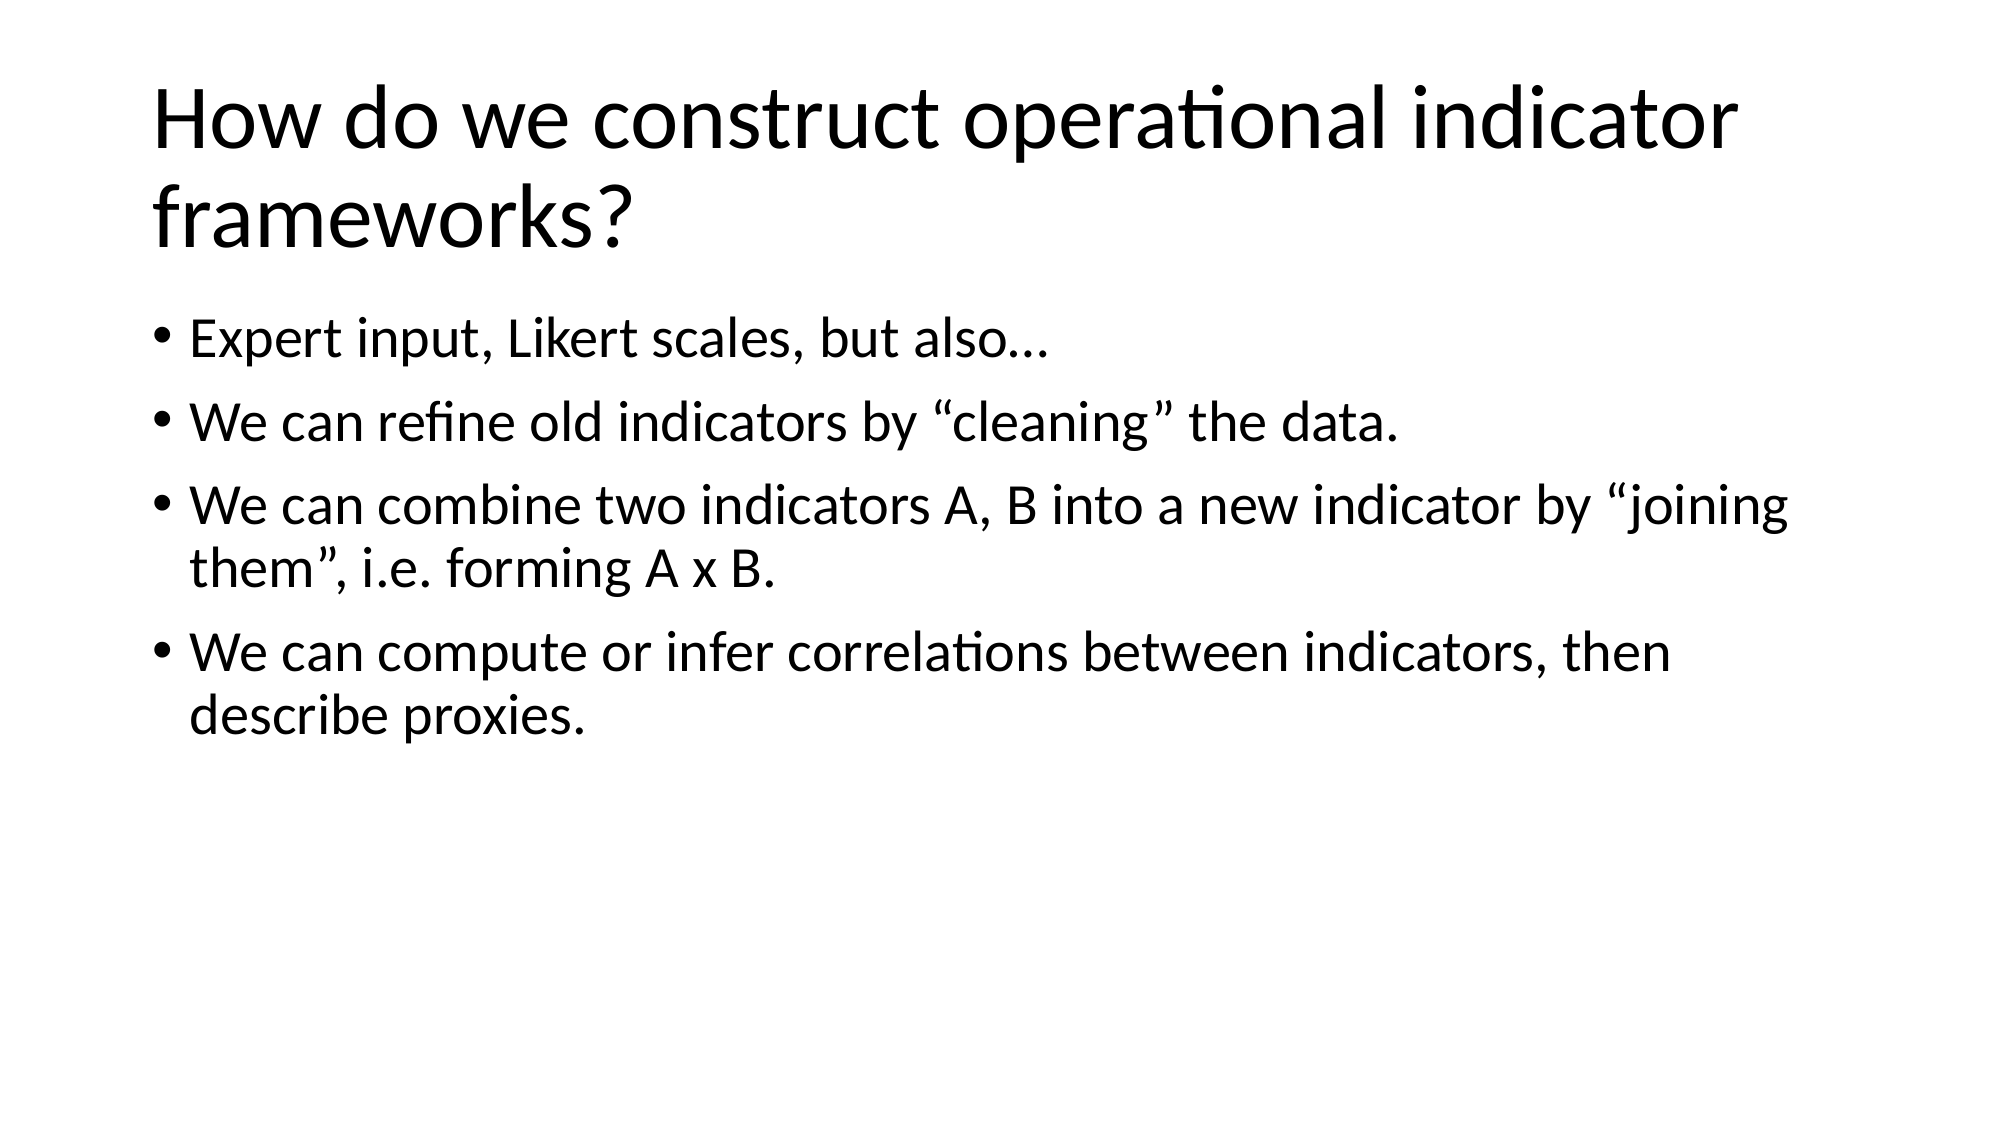

# How do we construct operational indicator frameworks?
Expert input, Likert scales, but also…
We can refine old indicators by “cleaning” the data.
We can combine two indicators A, B into a new indicator by “joining them”, i.e. forming A x B.
We can compute or infer correlations between indicators, then describe proxies.